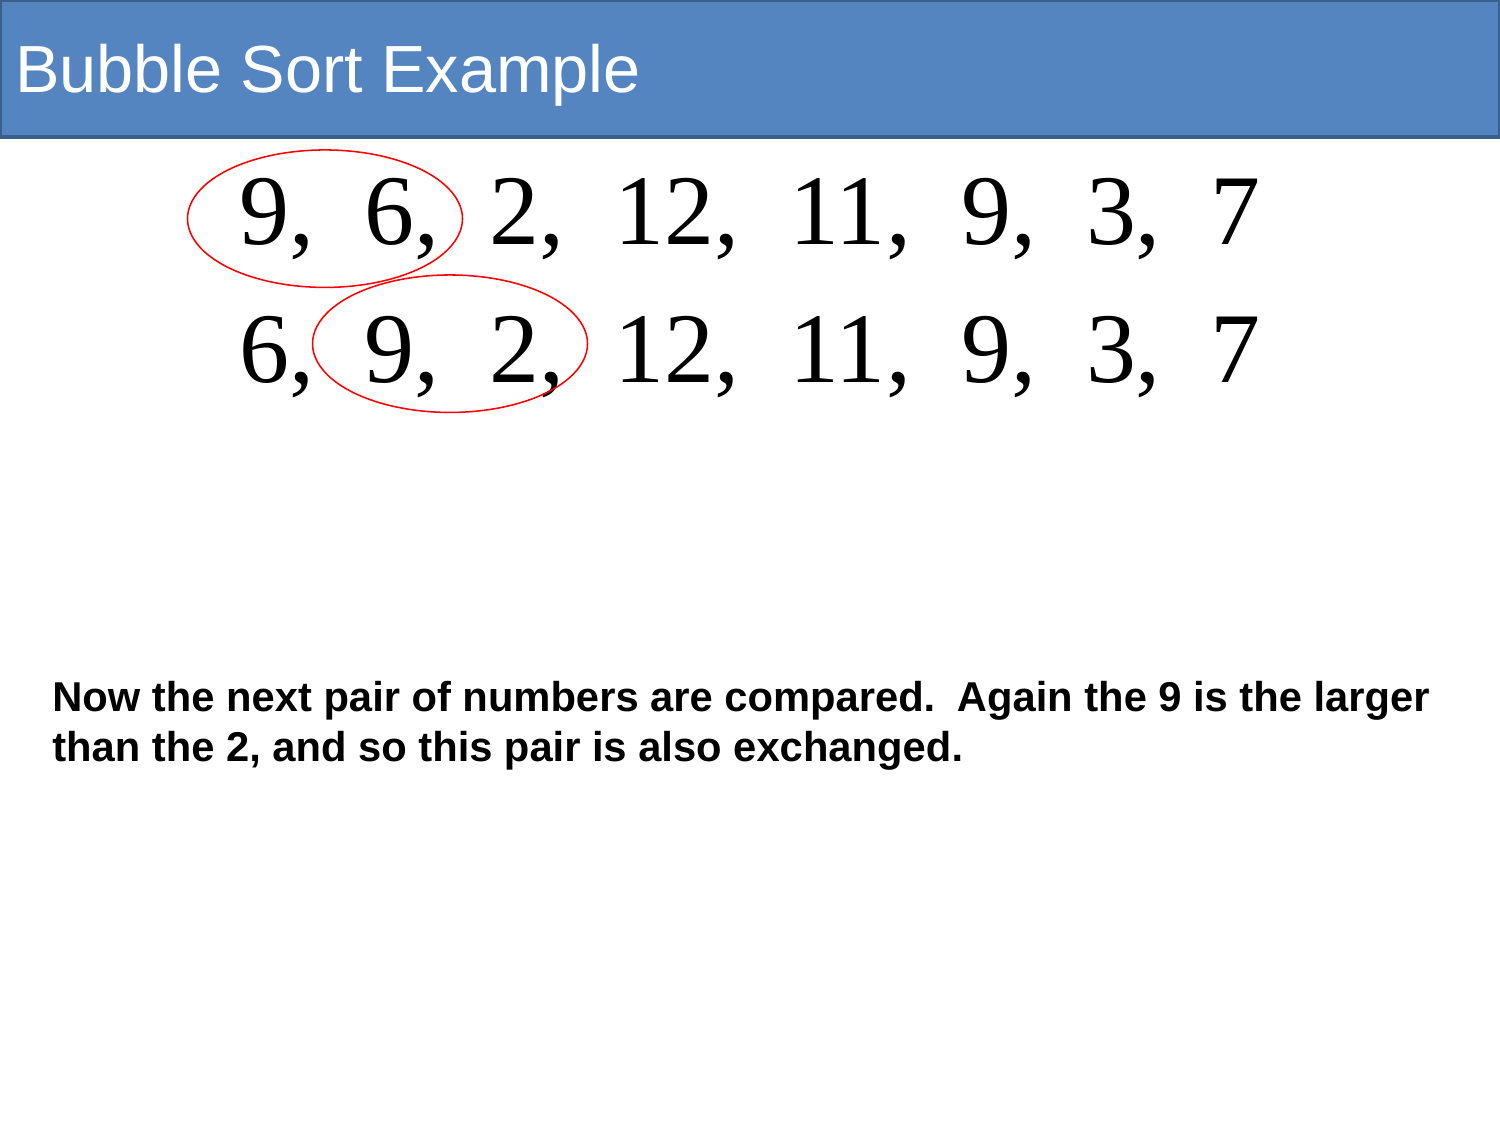

# Bubble Sort Example
9,  6,  2,  12,  11,  9,  3,  7

6,  9,  2,  12,  11,  9,  3,  7

Now the next pair of numbers are compared.  Again the 9 is the larger than the 2, and so this pair is also exchanged.